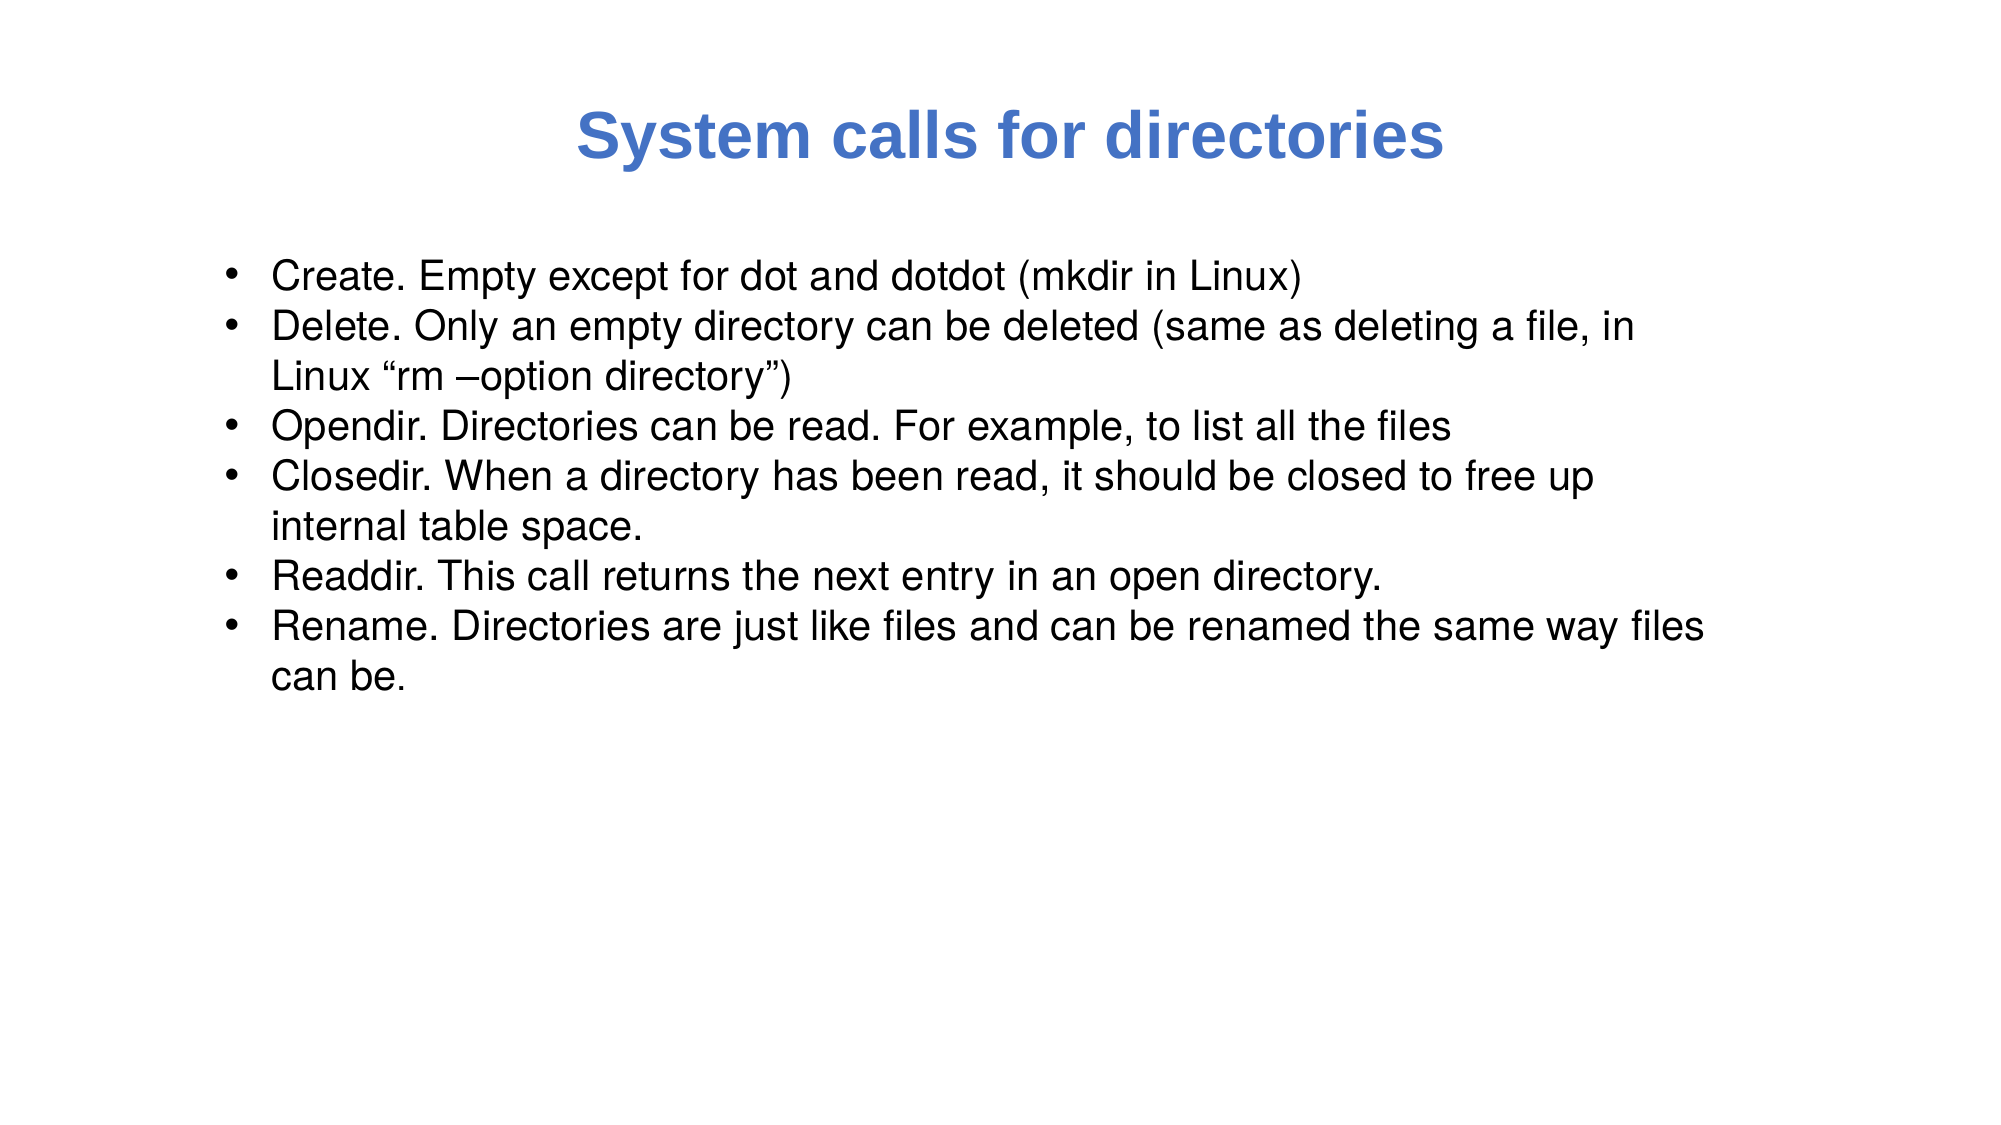

# System calls for directories

Create. Empty except for dot and dotdot (mkdir in Linux)
Delete. Only an empty directory can be deleted (same as deleting a file, in Linux “rm –option directory”)
Opendir. Directories can be read. For example, to list all the files
Closedir. When a directory has been read, it should be closed to free up internal table space.
Readdir. This call returns the next entry in an open directory.
Rename. Directories are just like files and can be renamed the same way files can be.